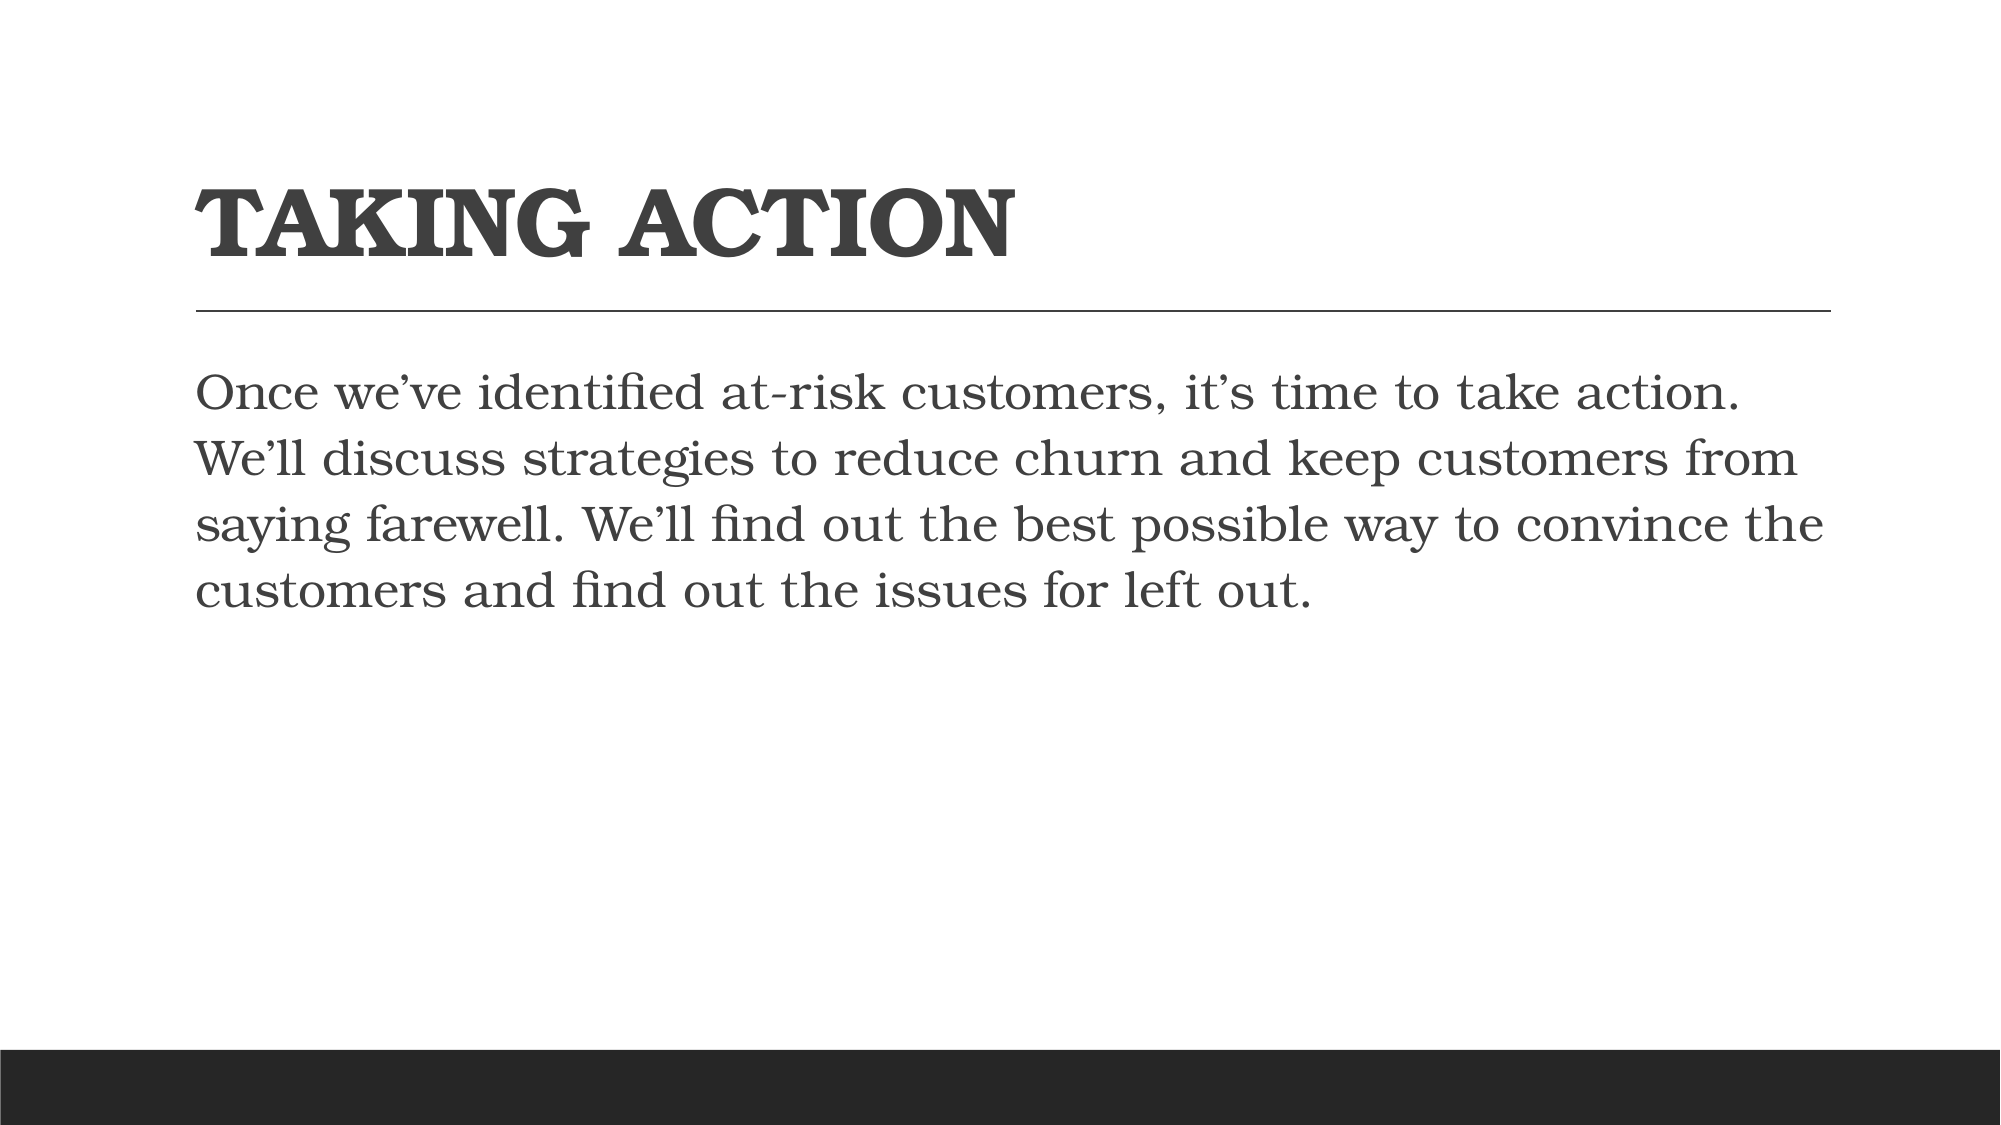

# TAKING ACTION
Once we’ve identified at-risk customers, it’s time to take action. We’ll discuss strategies to reduce churn and keep customers from saying farewell. We’ll find out the best possible way to convince the customers and find out the issues for left out.